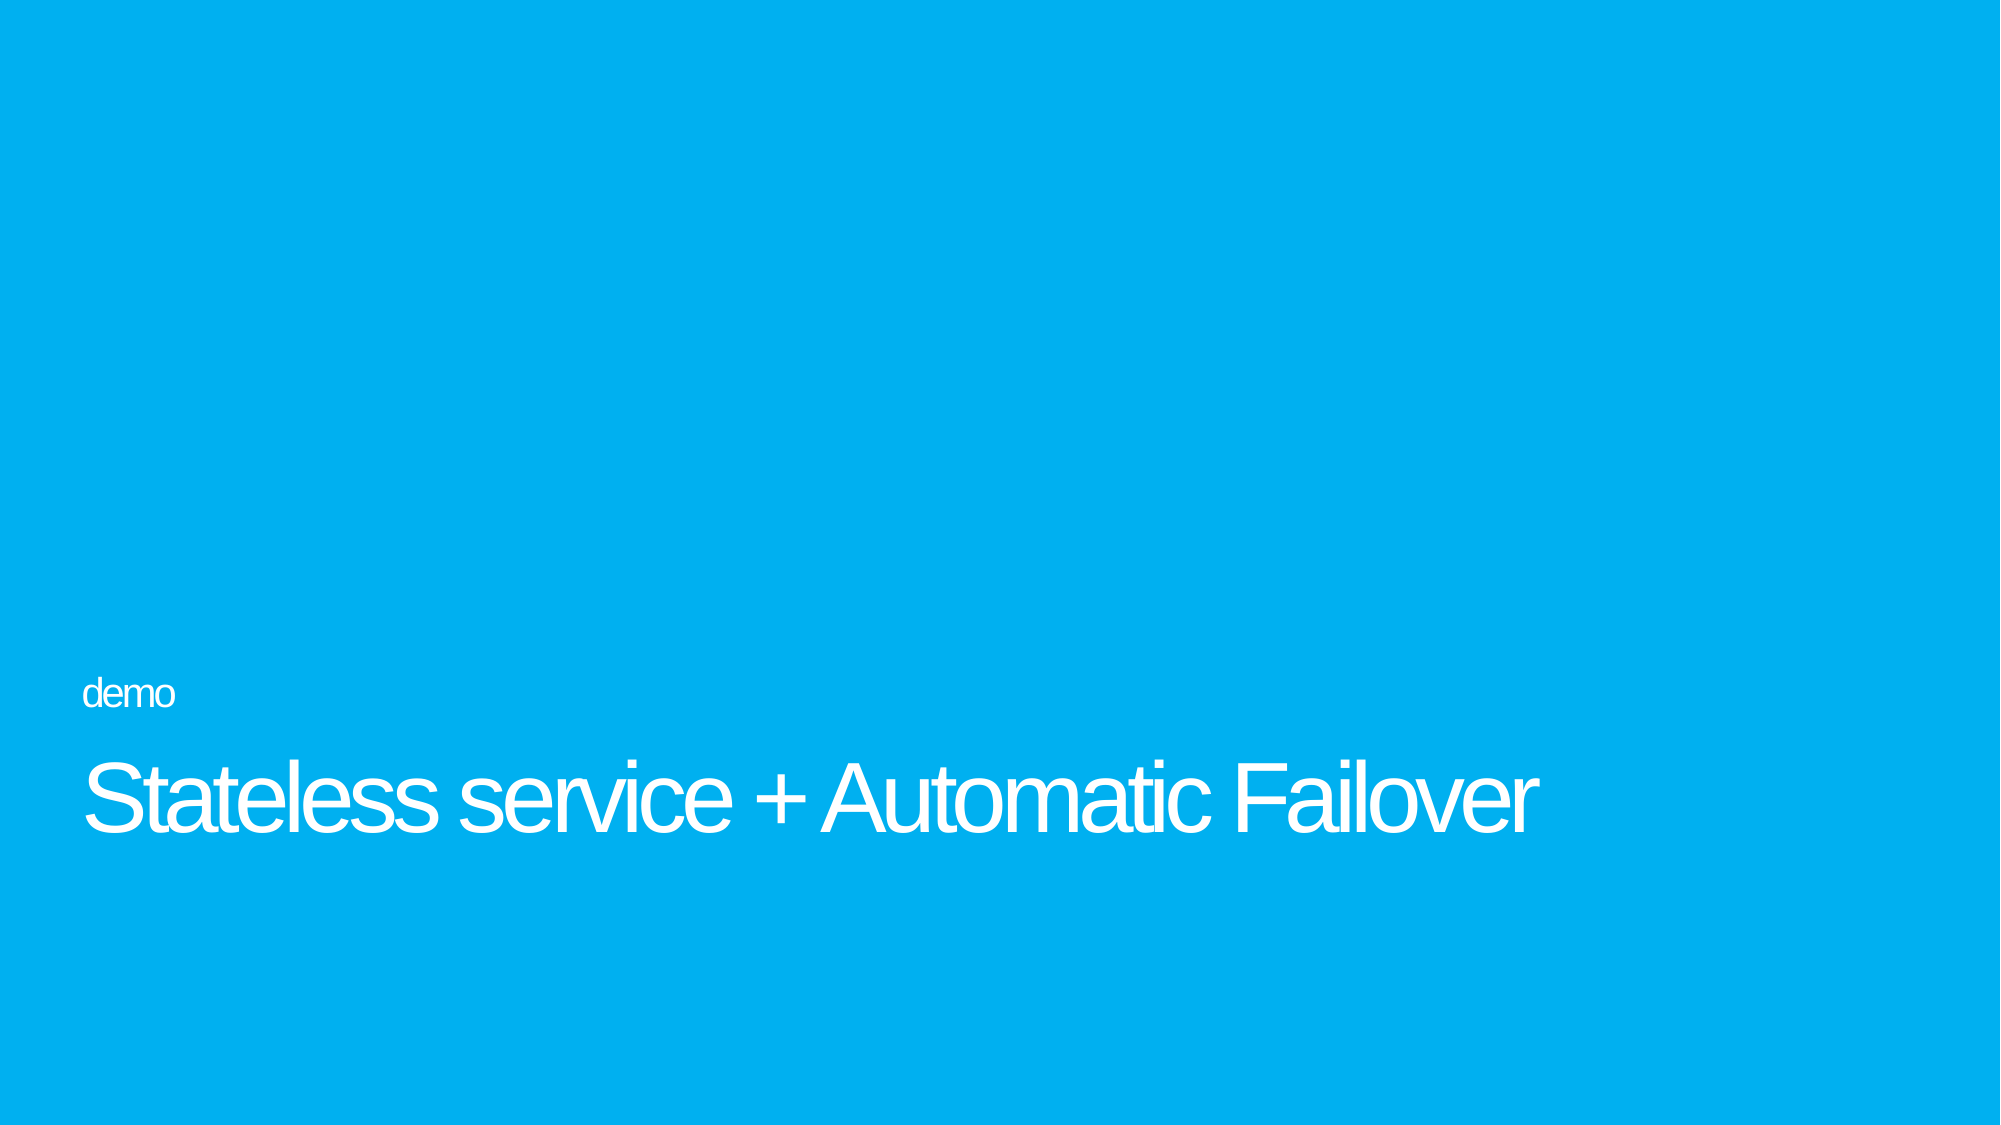

demo
# Stateless service + Automatic Failover